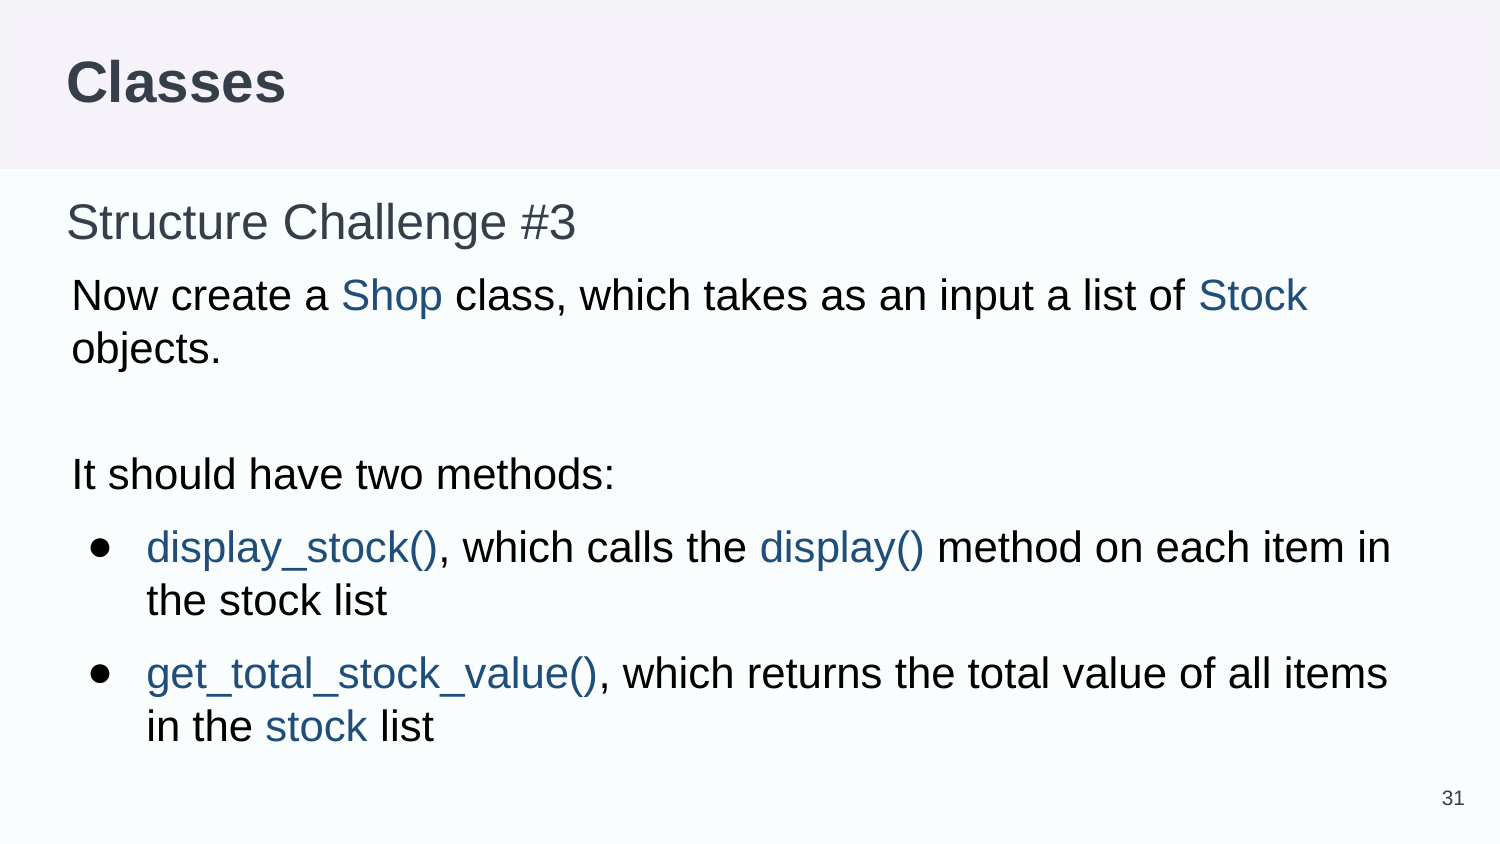

# Classes
Structure Challenge #3
Now create a Shop class, which takes as an input a list of Stock objects.

It should have two methods:
display_stock(), which calls the display() method on each item in the stock list
get_total_stock_value(), which returns the total value of all items in the stock list
31